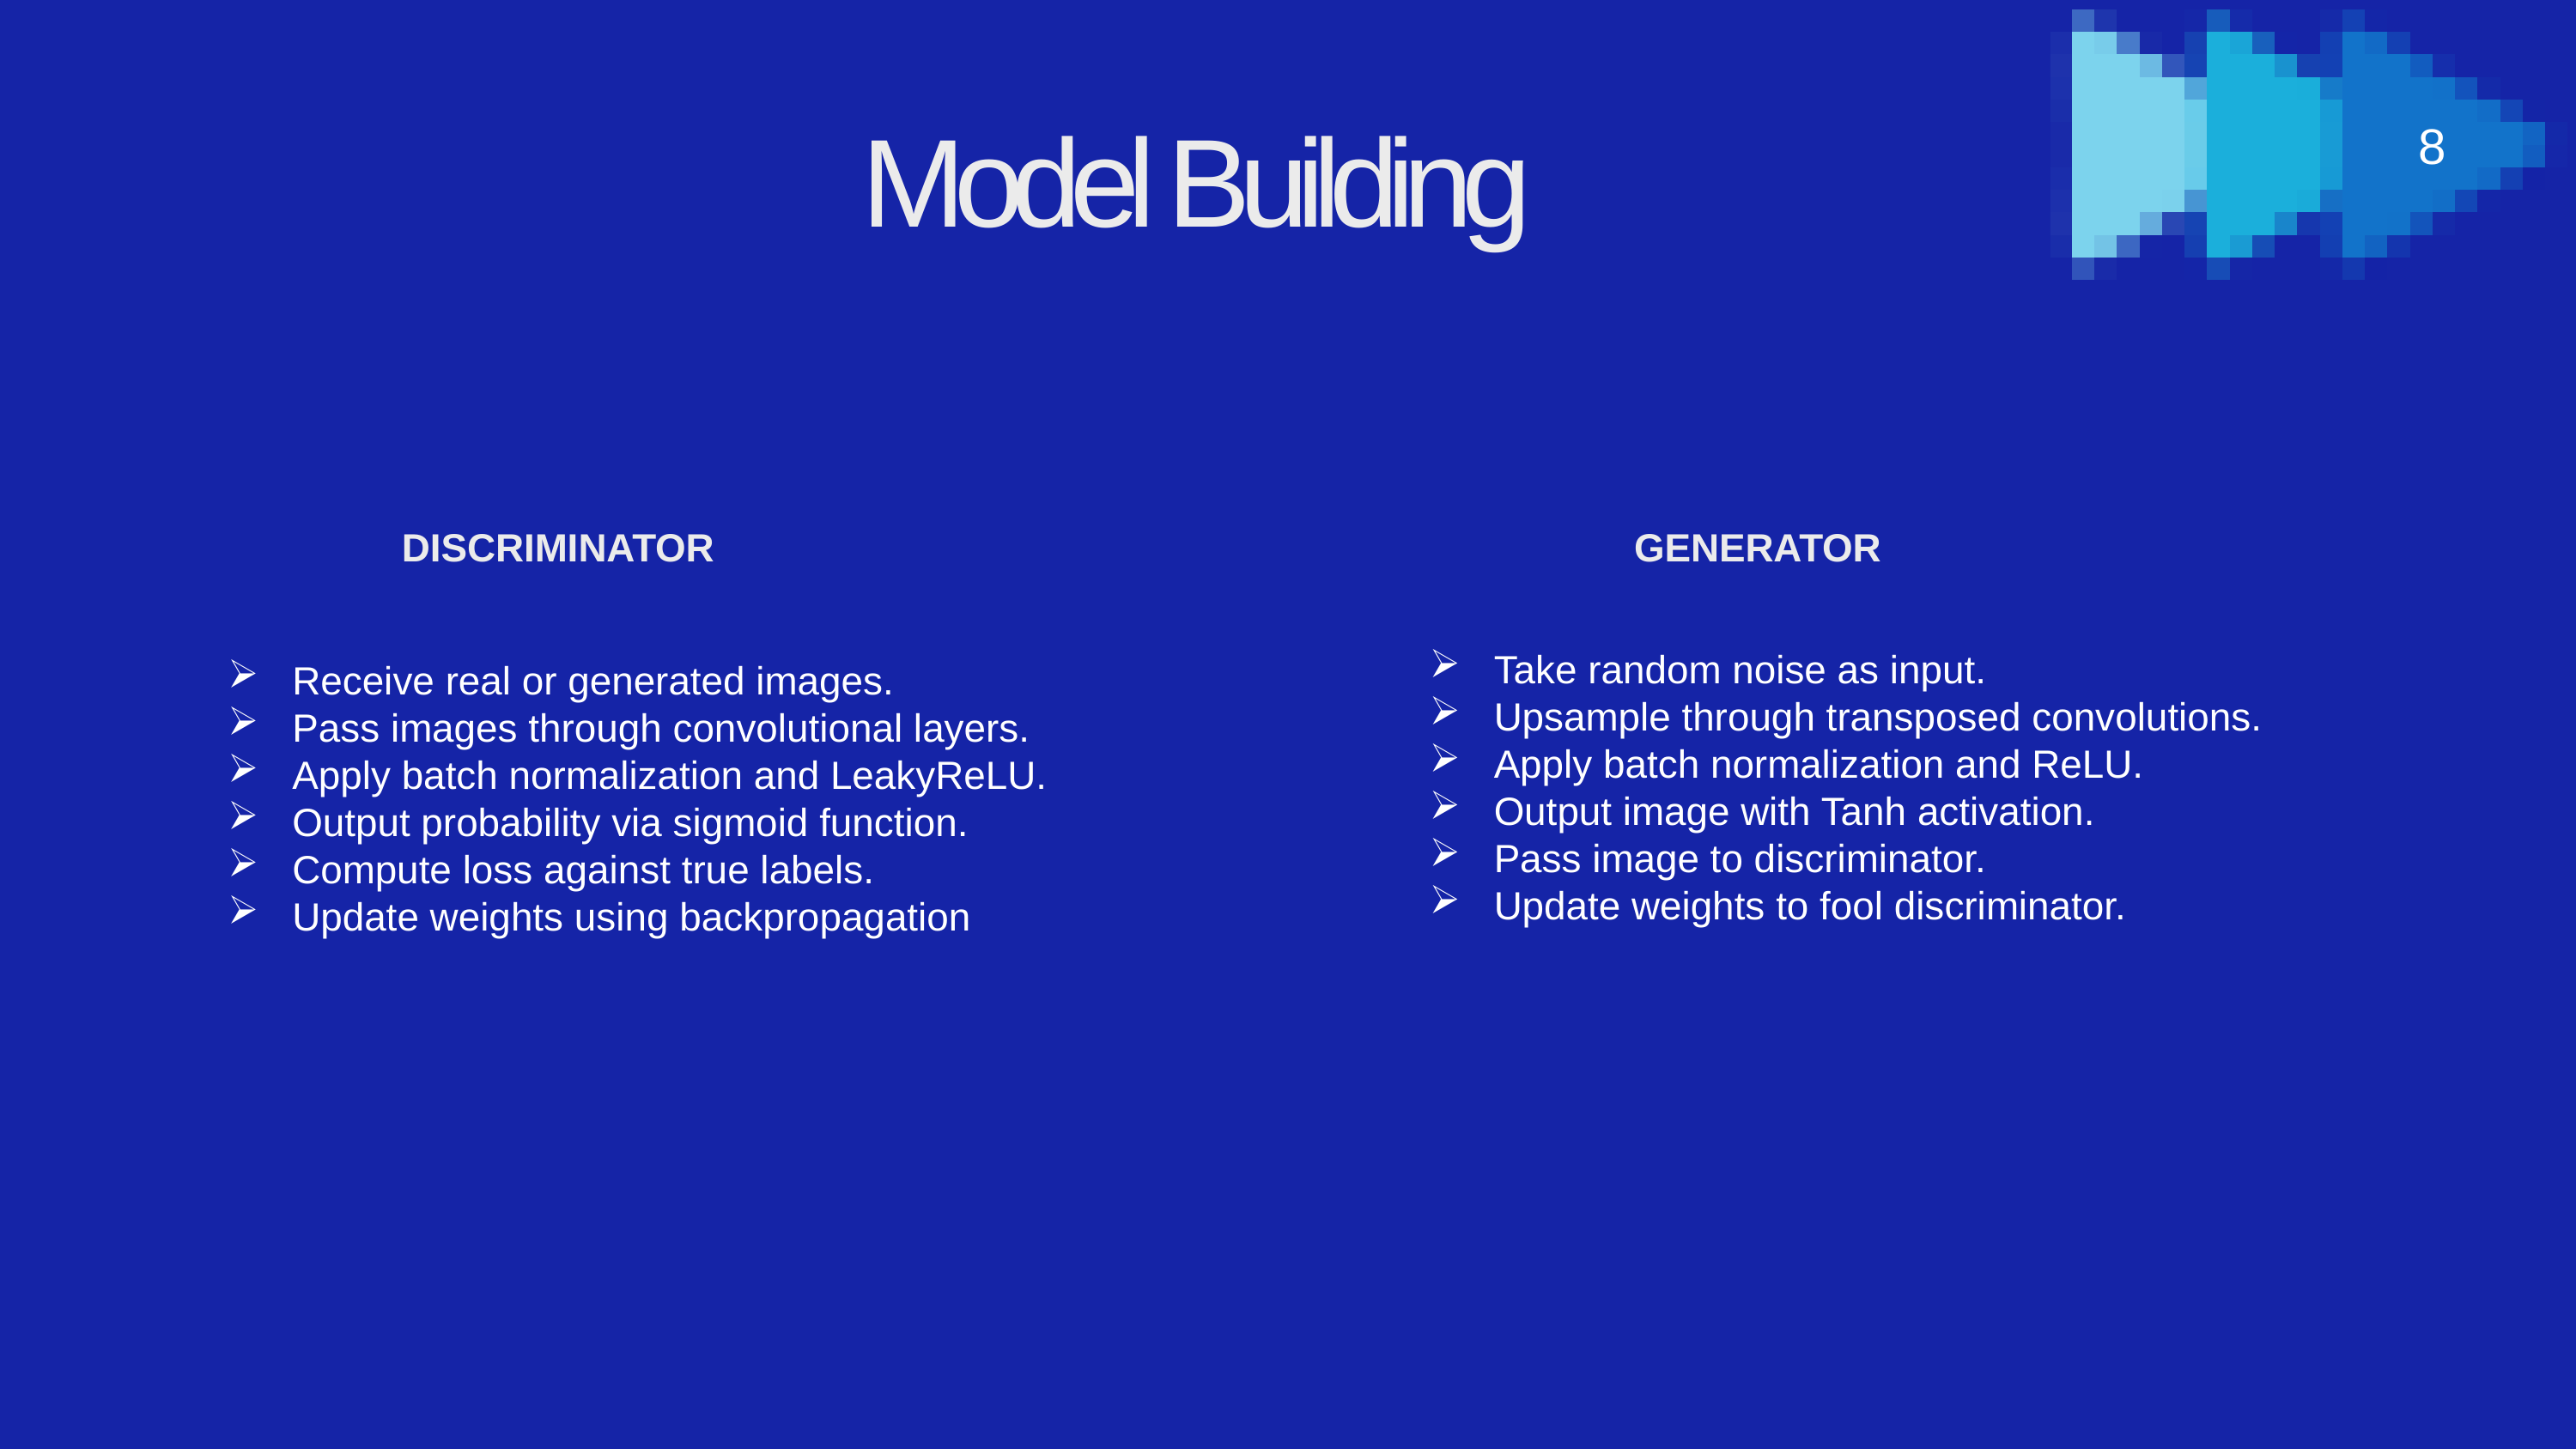

Model Building
8
DISCRIMINATOR
GENERATOR
Take random noise as input.
Upsample through transposed convolutions.
Apply batch normalization and ReLU.
Output image with Tanh activation.
Pass image to discriminator.
Update weights to fool discriminator.
Receive real or generated images.
Pass images through convolutional layers.
Apply batch normalization and LeakyReLU.
Output probability via sigmoid function.
Compute loss against true labels.
Update weights using backpropagation